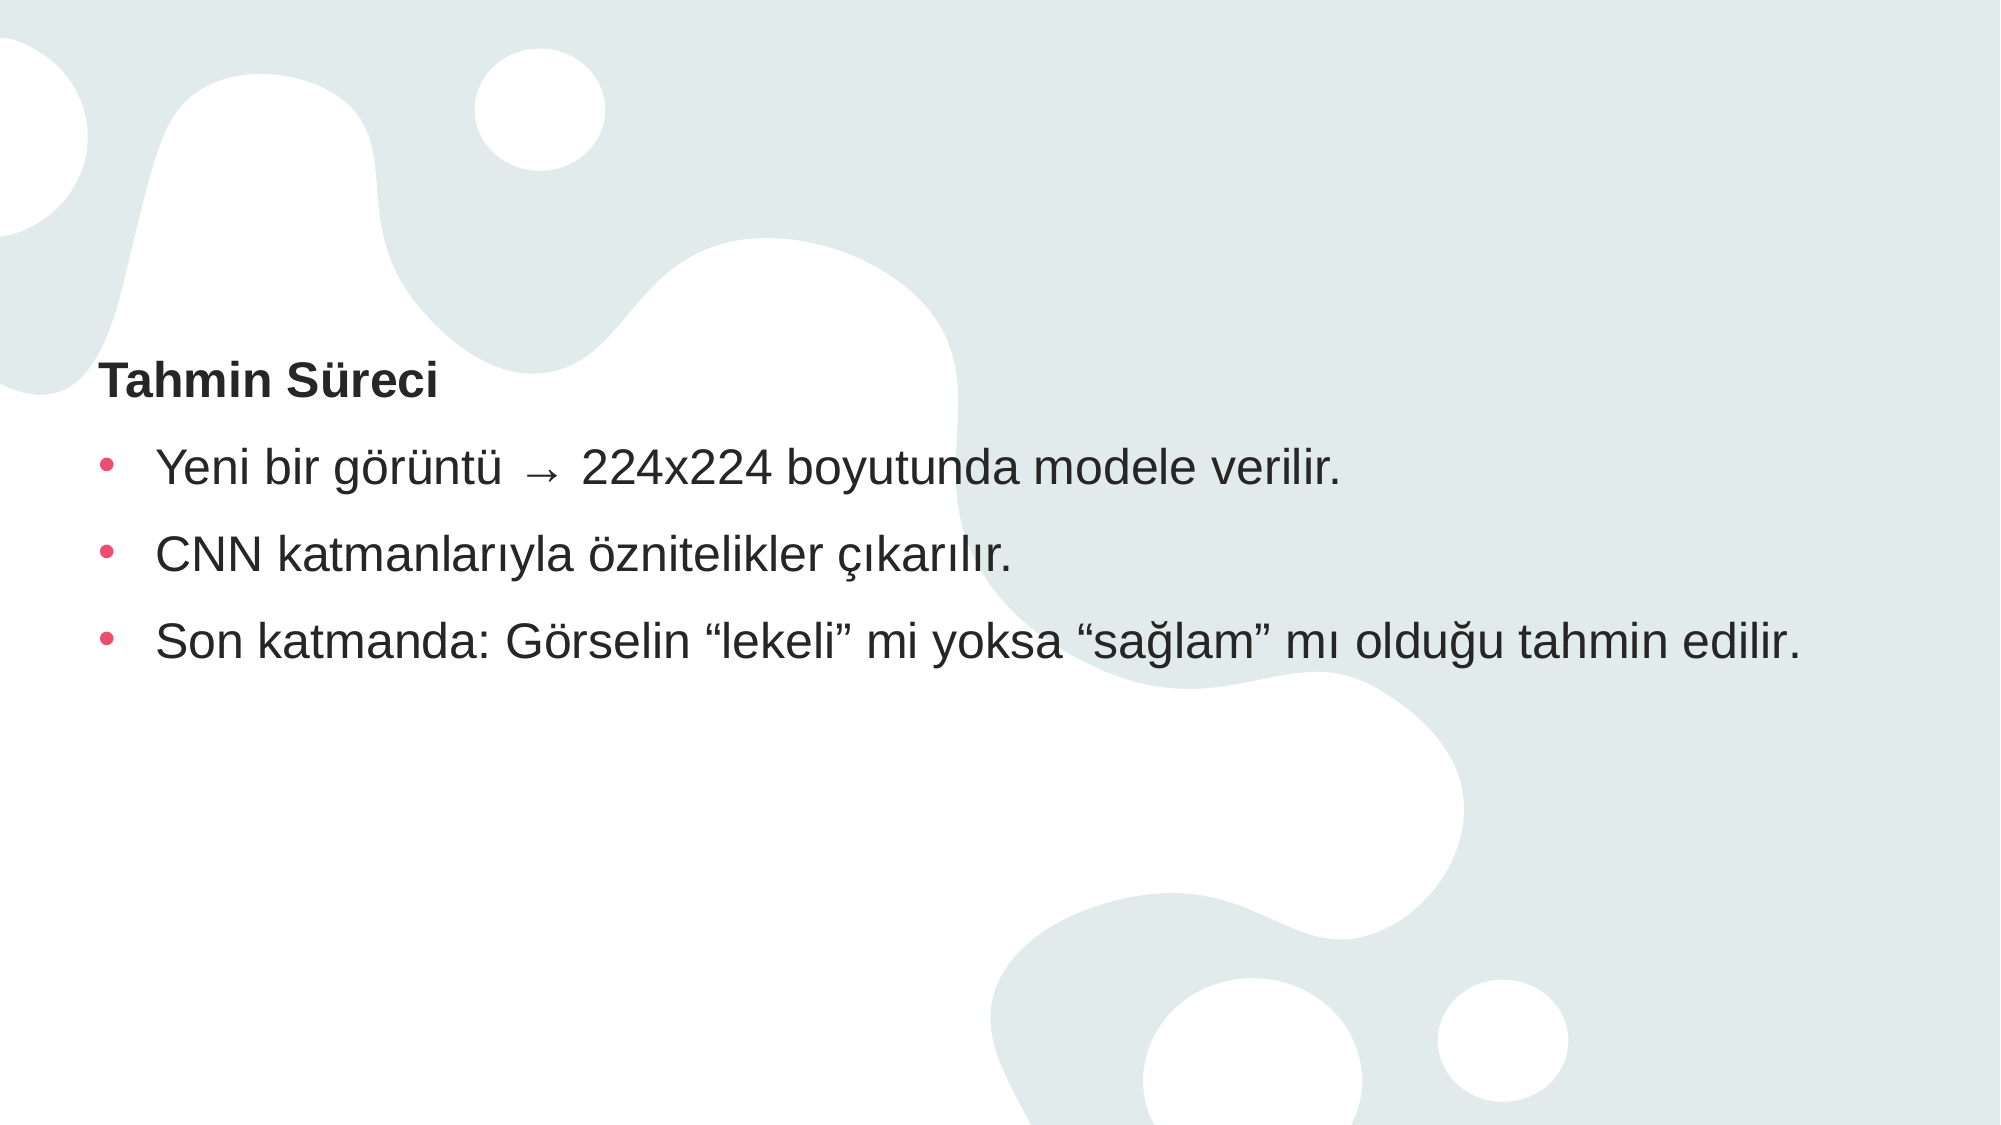

Tahmin Süreci
Yeni bir görüntü → 224x224 boyutunda modele verilir.
CNN katmanlarıyla öznitelikler çıkarılır.
Son katmanda: Görselin “lekeli” mi yoksa “sağlam” mı olduğu tahmin edilir.